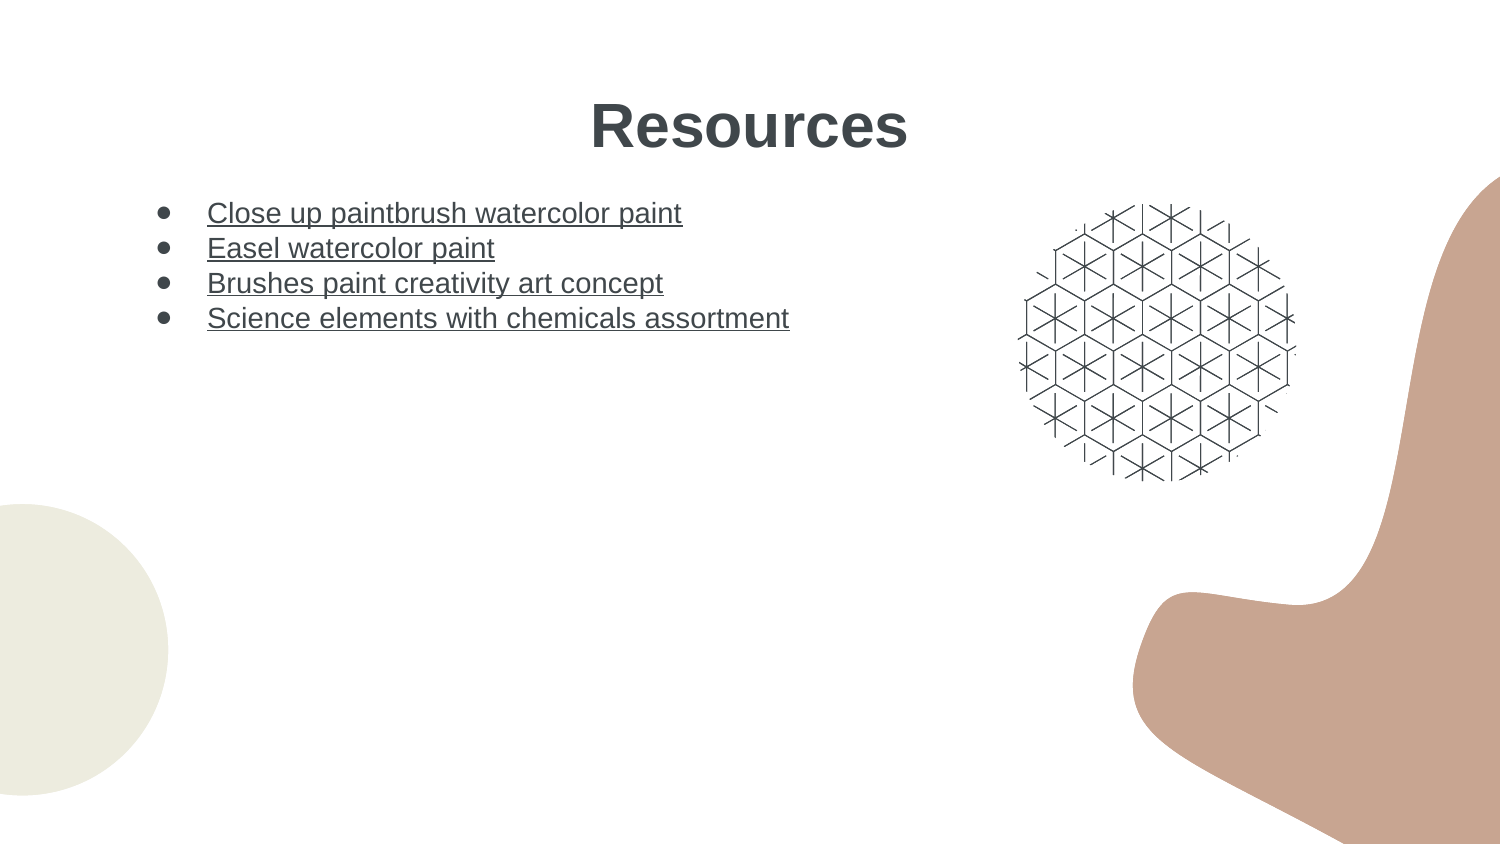

# Resources
Close up paintbrush watercolor paint
Easel watercolor paint
Brushes paint creativity art concept
Science elements with chemicals assortment